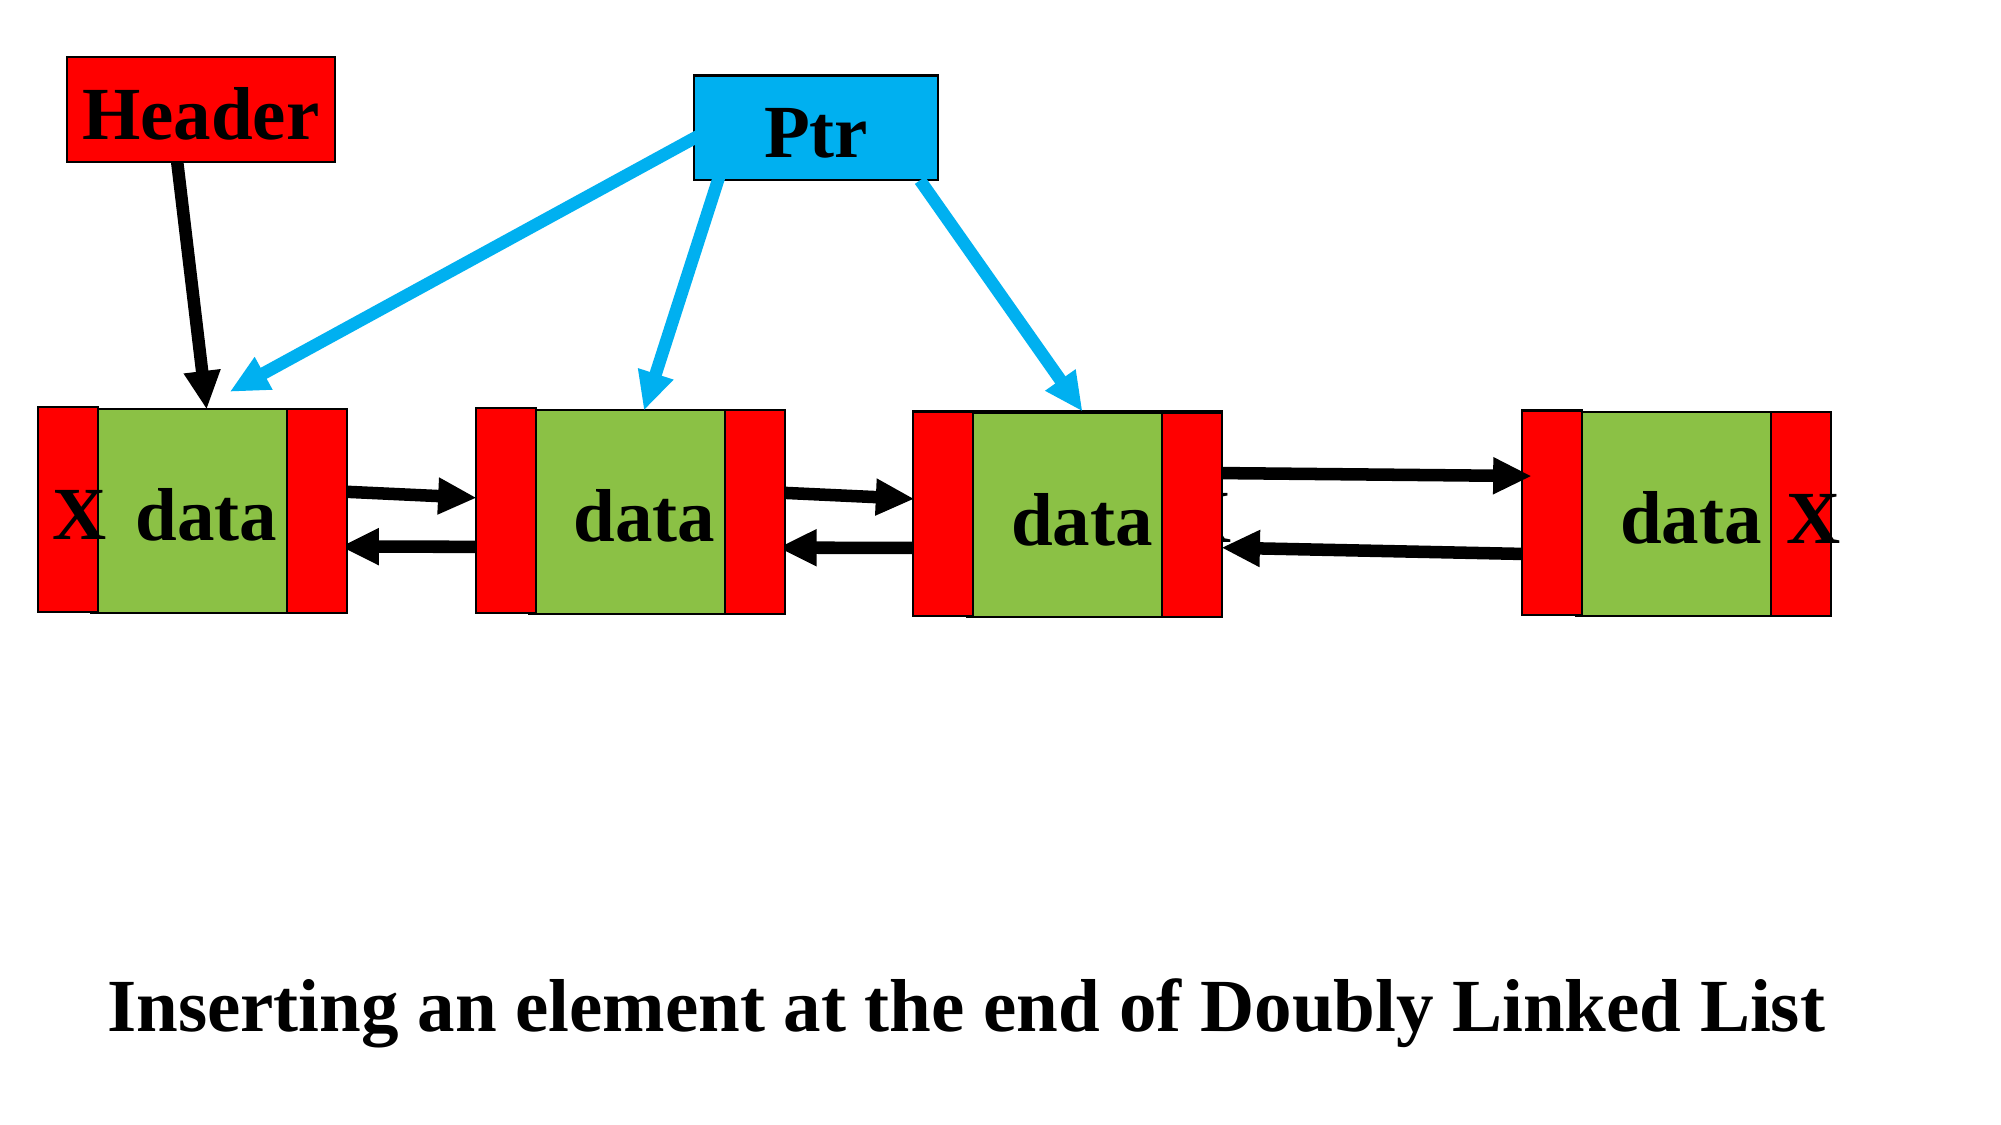

Header
Ptr
X
data

data

data
X
data
X

data

Inserting an element at the end of Doubly Linked List